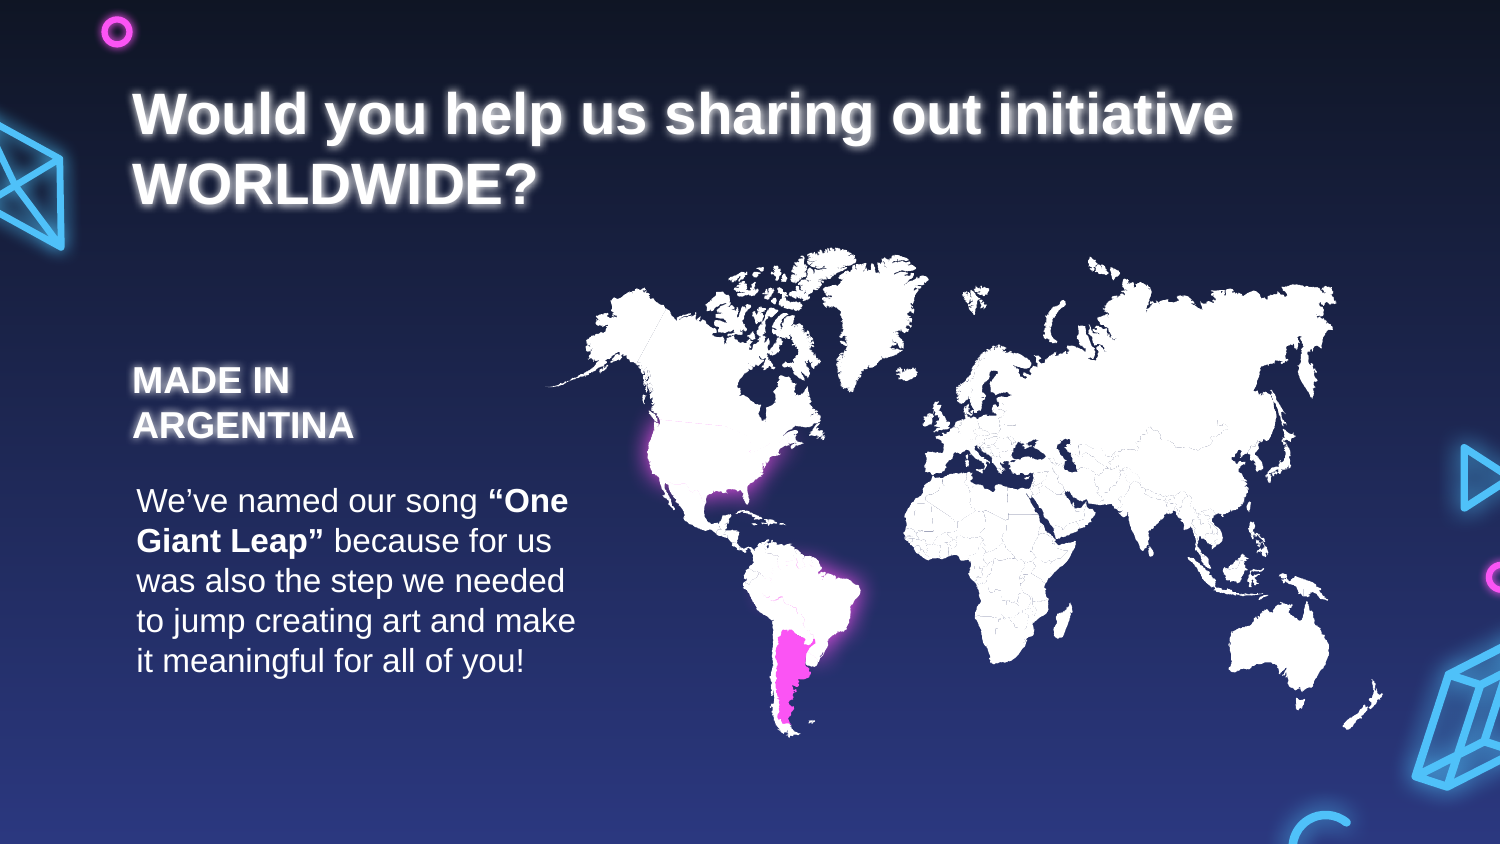

# Would you help us sharing out initiative WORLDWIDE?

MADE IN ARGENTINA
We’ve named our song “One Giant Leap” because for us was also the step we needed to jump creating art and make it meaningful for all of you!